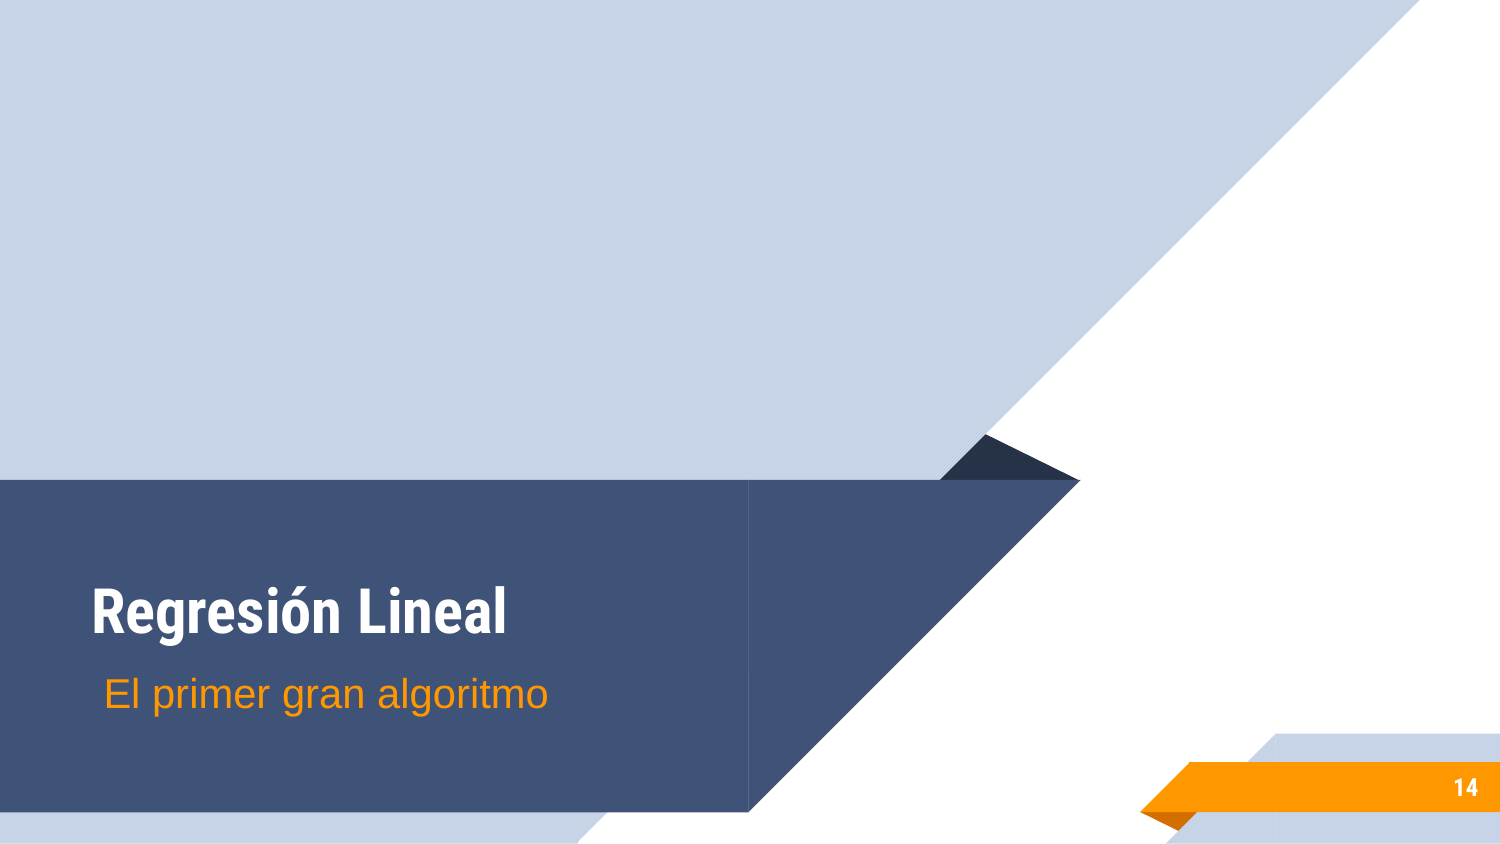

# Regresión Lineal
El primer gran algoritmo
14